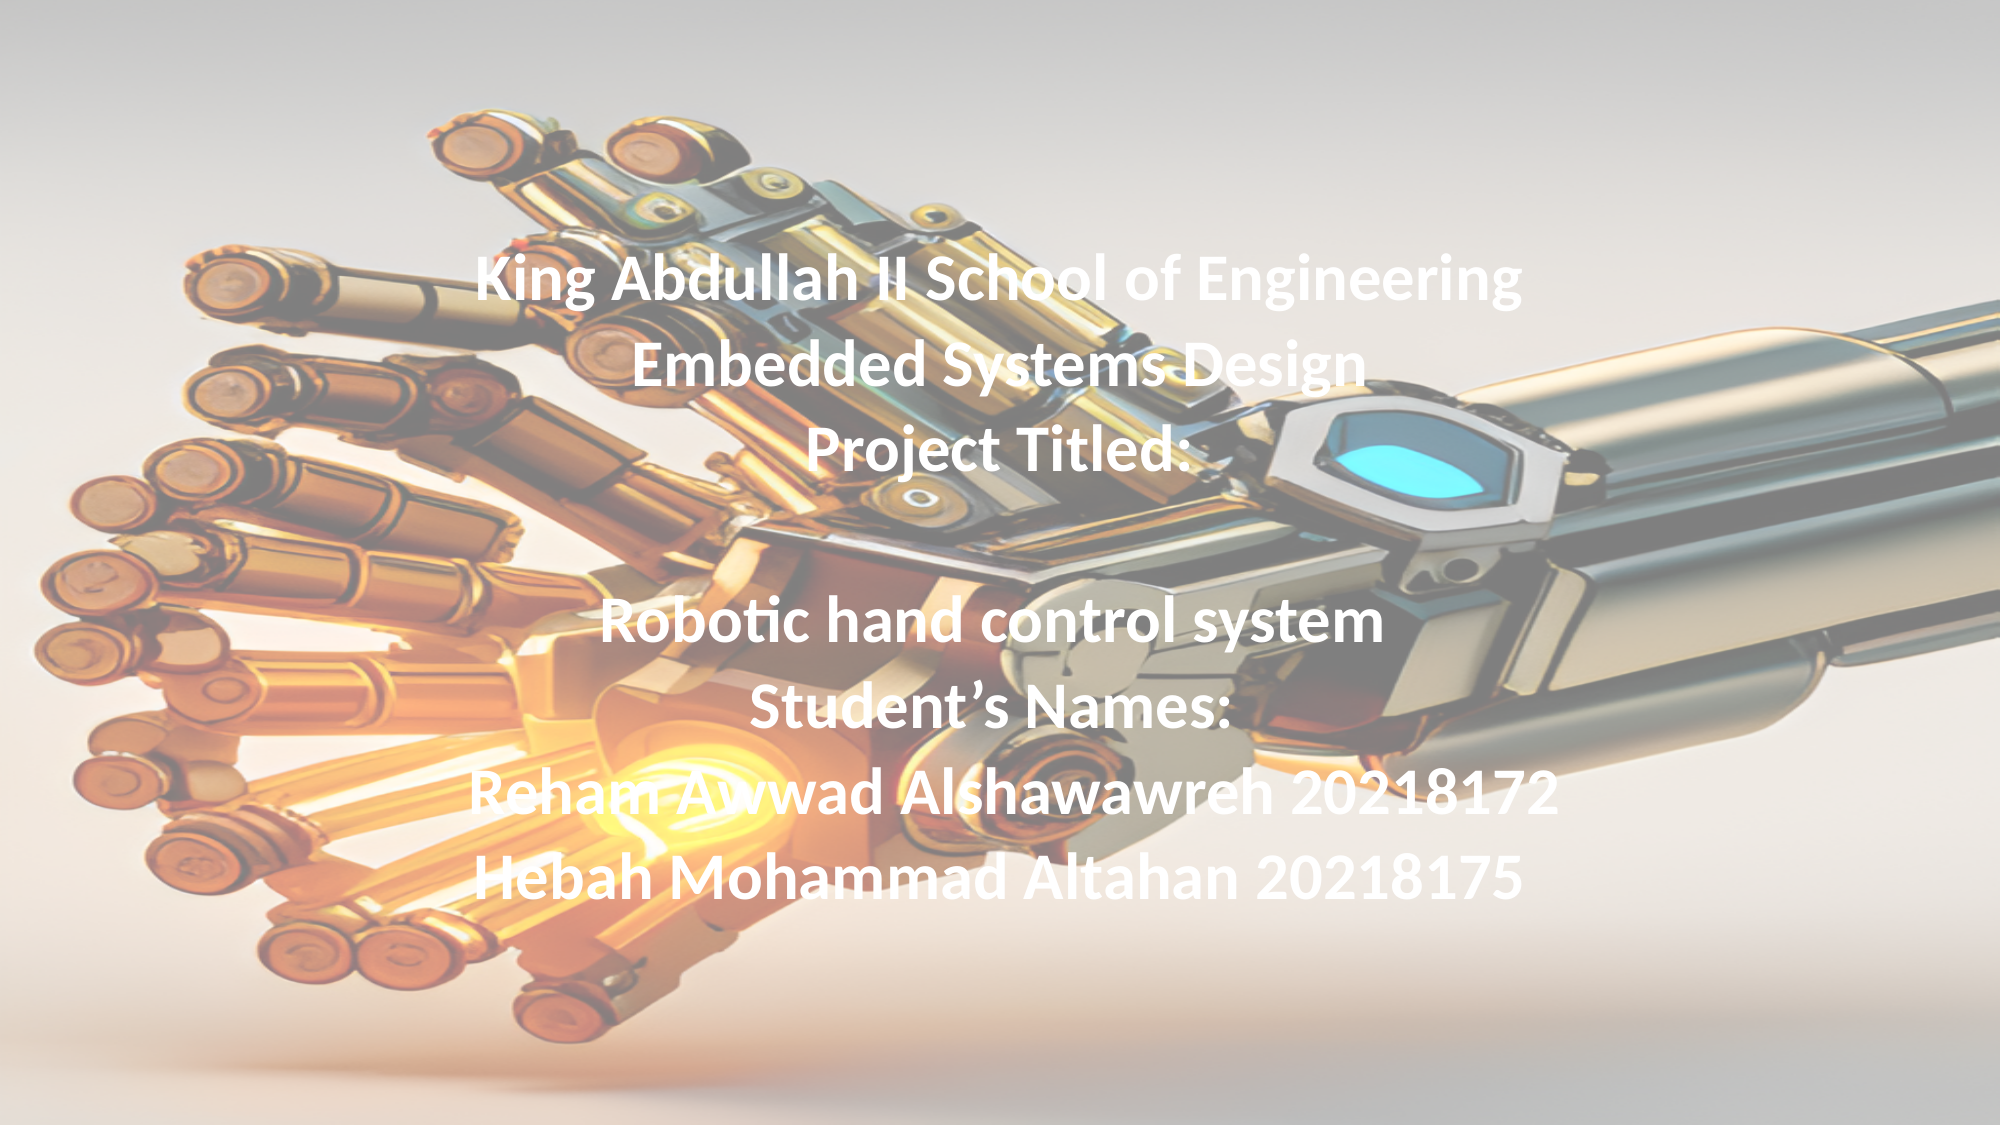

# King Abdullah II School of Engineering Embedded Systems Design Project Titled: Robotic hand control system  Student’s Names: Reham Awwad Alshawawreh 20218172 Hebah Mohammad Altahan 20218175